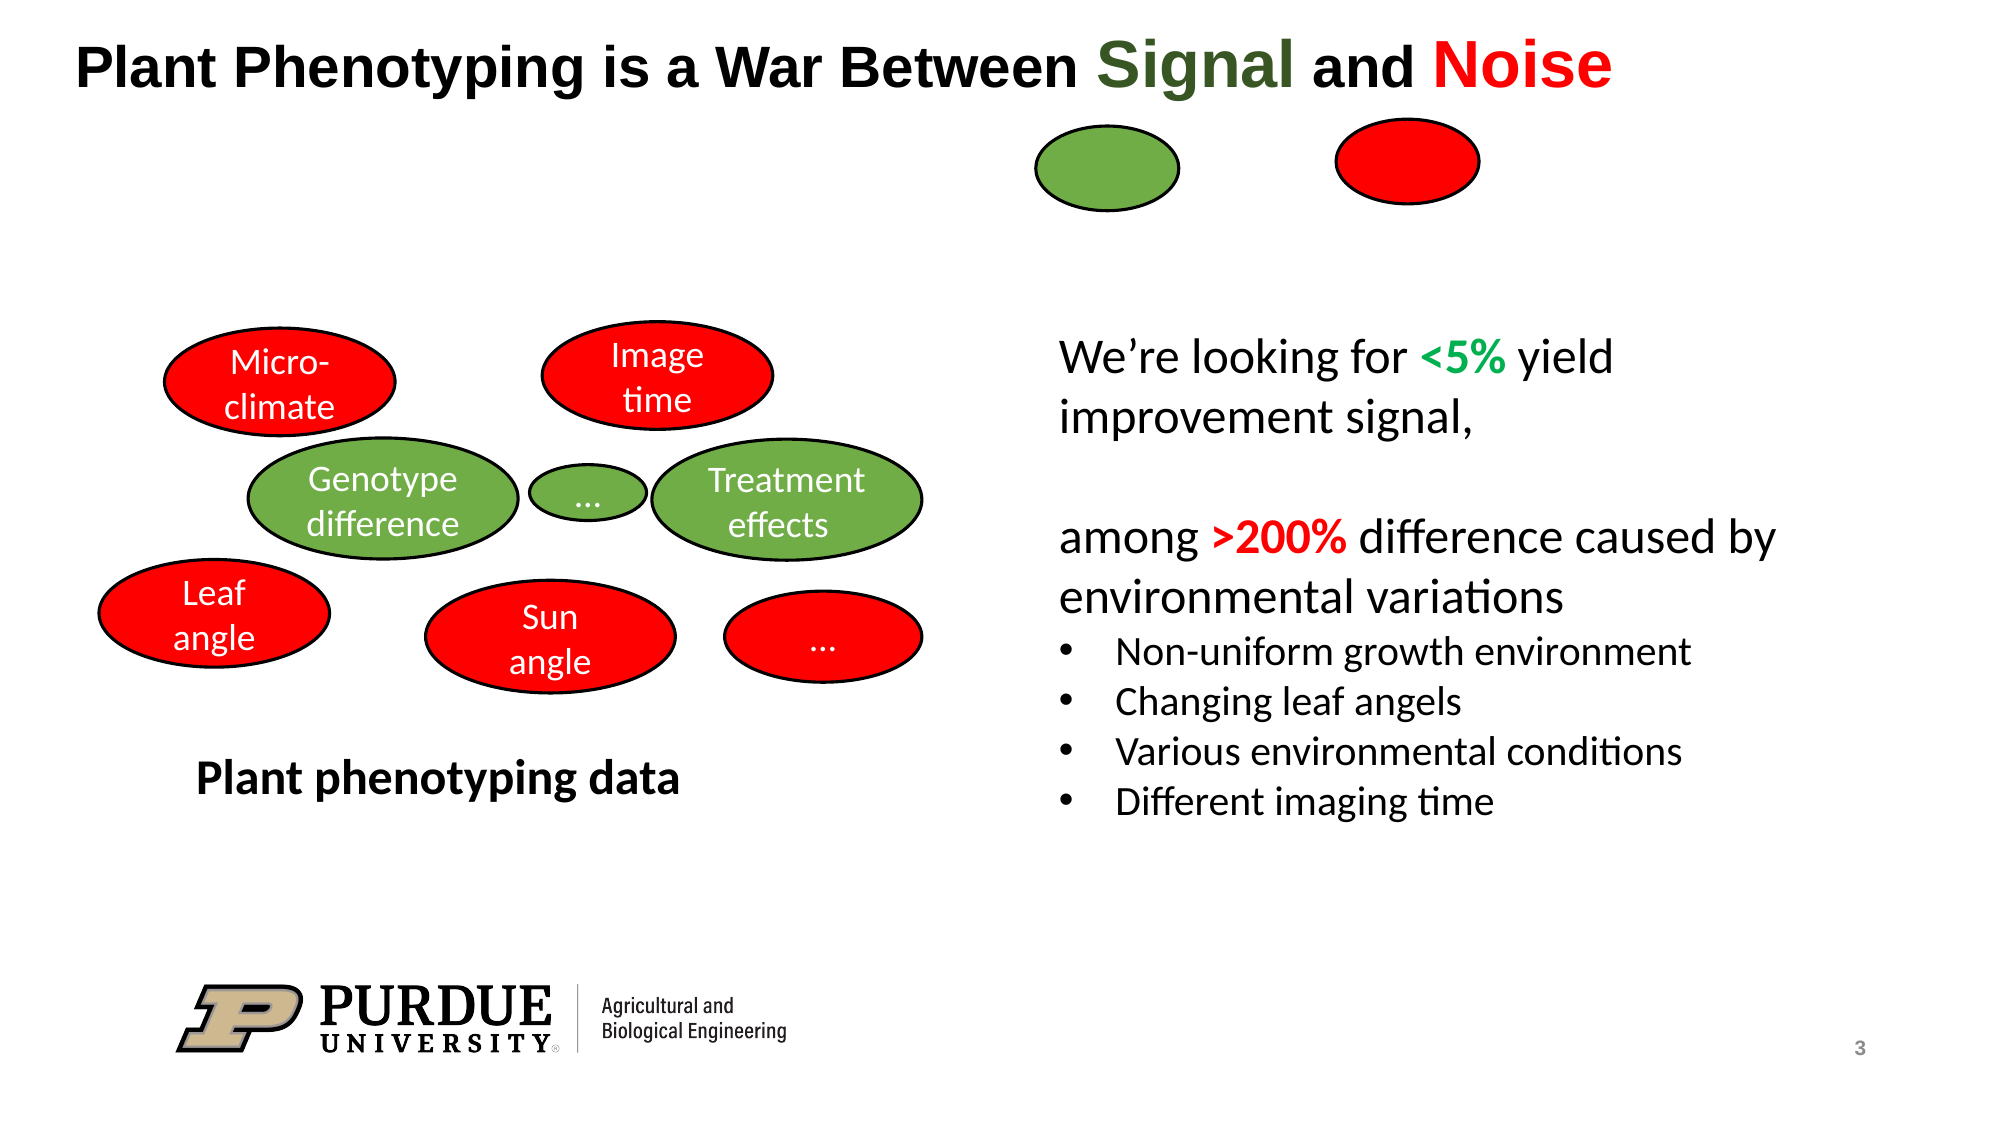

Plant Phenotyping is a War Between Signal and Noise

We’re looking for <5% yield improvement signal,

among >200% difference caused by environmental variations
Non-uniform growth environment
Changing leaf angels
Various environmental conditions
Different imaging time

Image time

Micro-climate

Genotype
difference
Treatment effects
…

Leaf angle

Sun angle
…
Plant phenotyping data
3